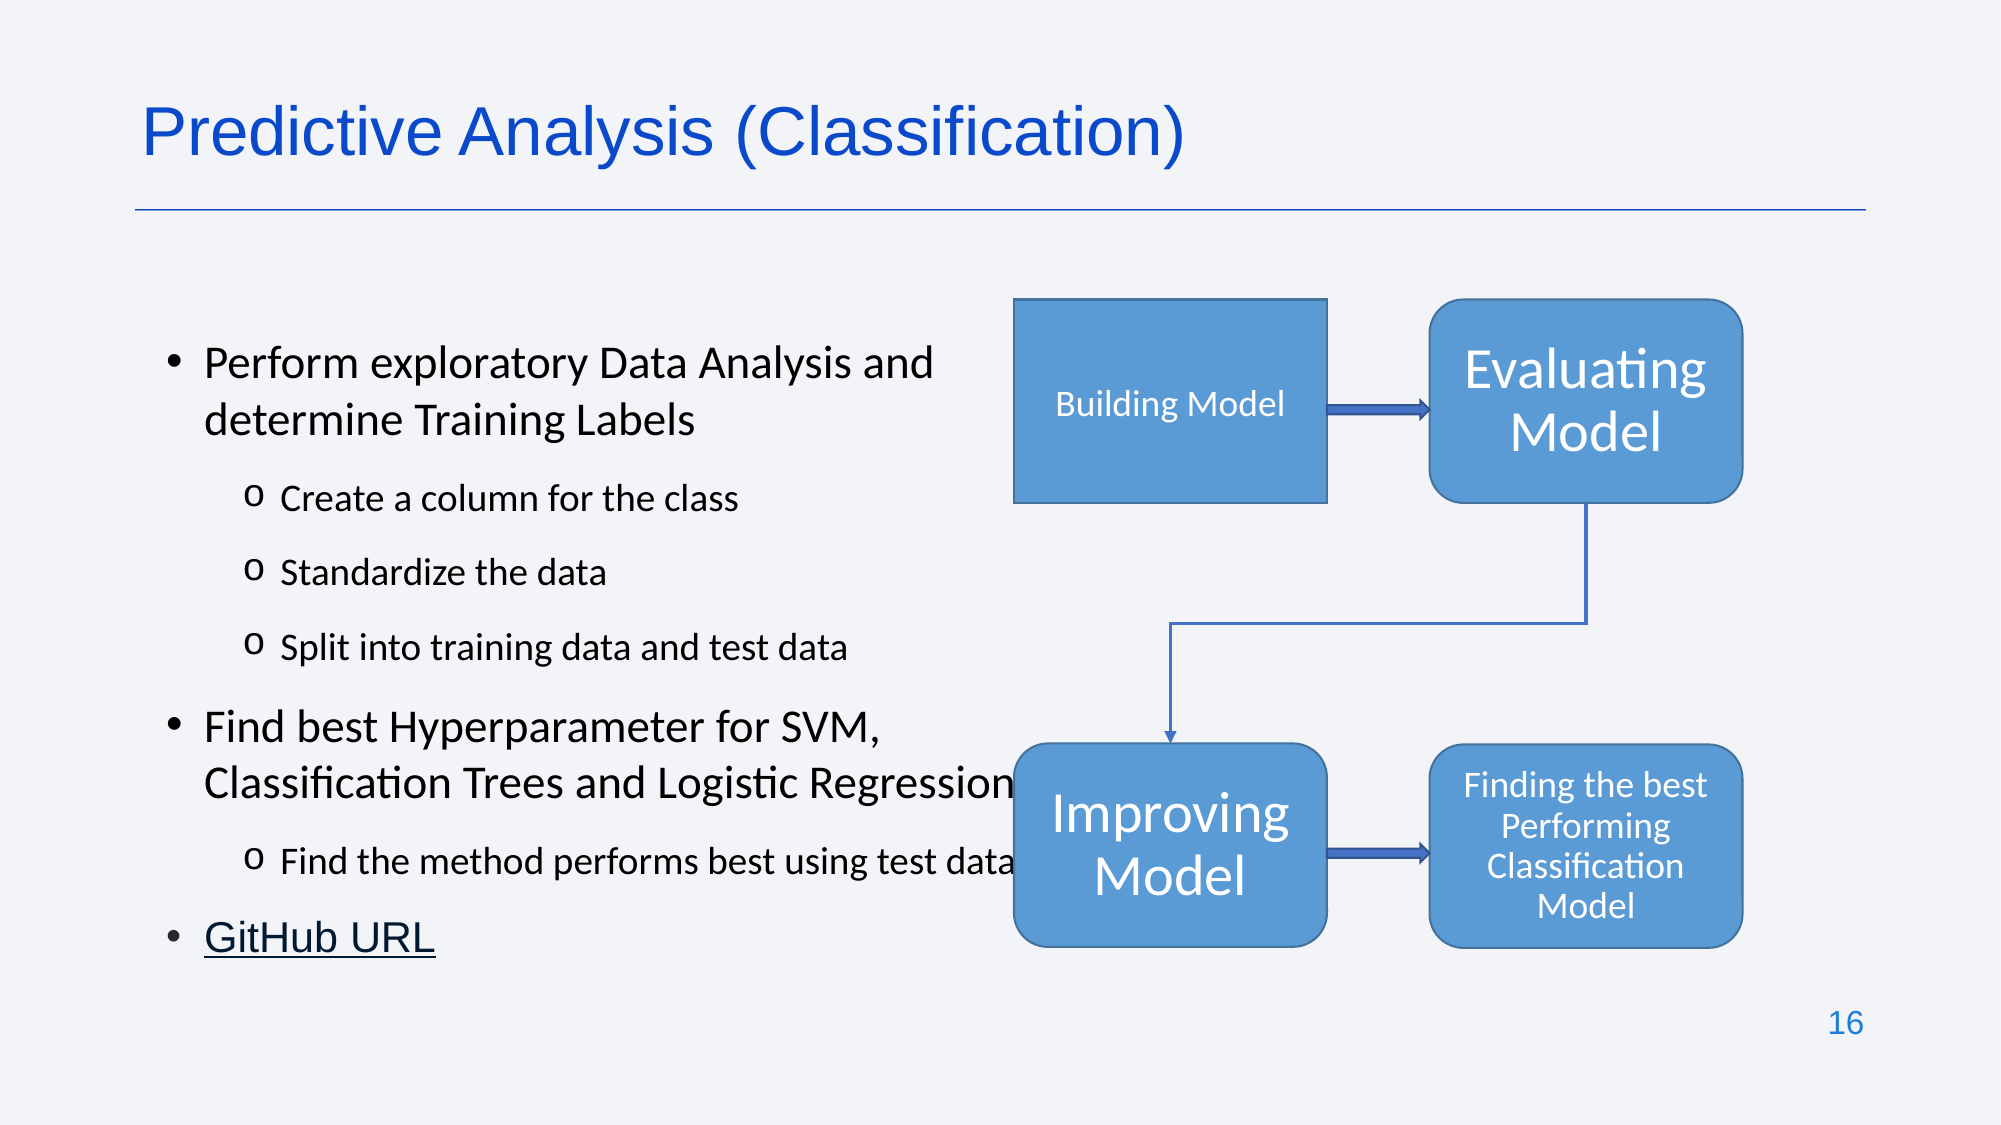

Predictive Analysis (Classification)
Building Model
Evaluating Model
Perform exploratory Data Analysis and determine Training Labels
Create a column for the class
Standardize the data
Split into training data and test data
Find best Hyperparameter for SVM, Classification Trees and Logistic Regression
Find the method performs best using test data
GitHub URL

Improving Model
Finding the best Performing Classification Model

16